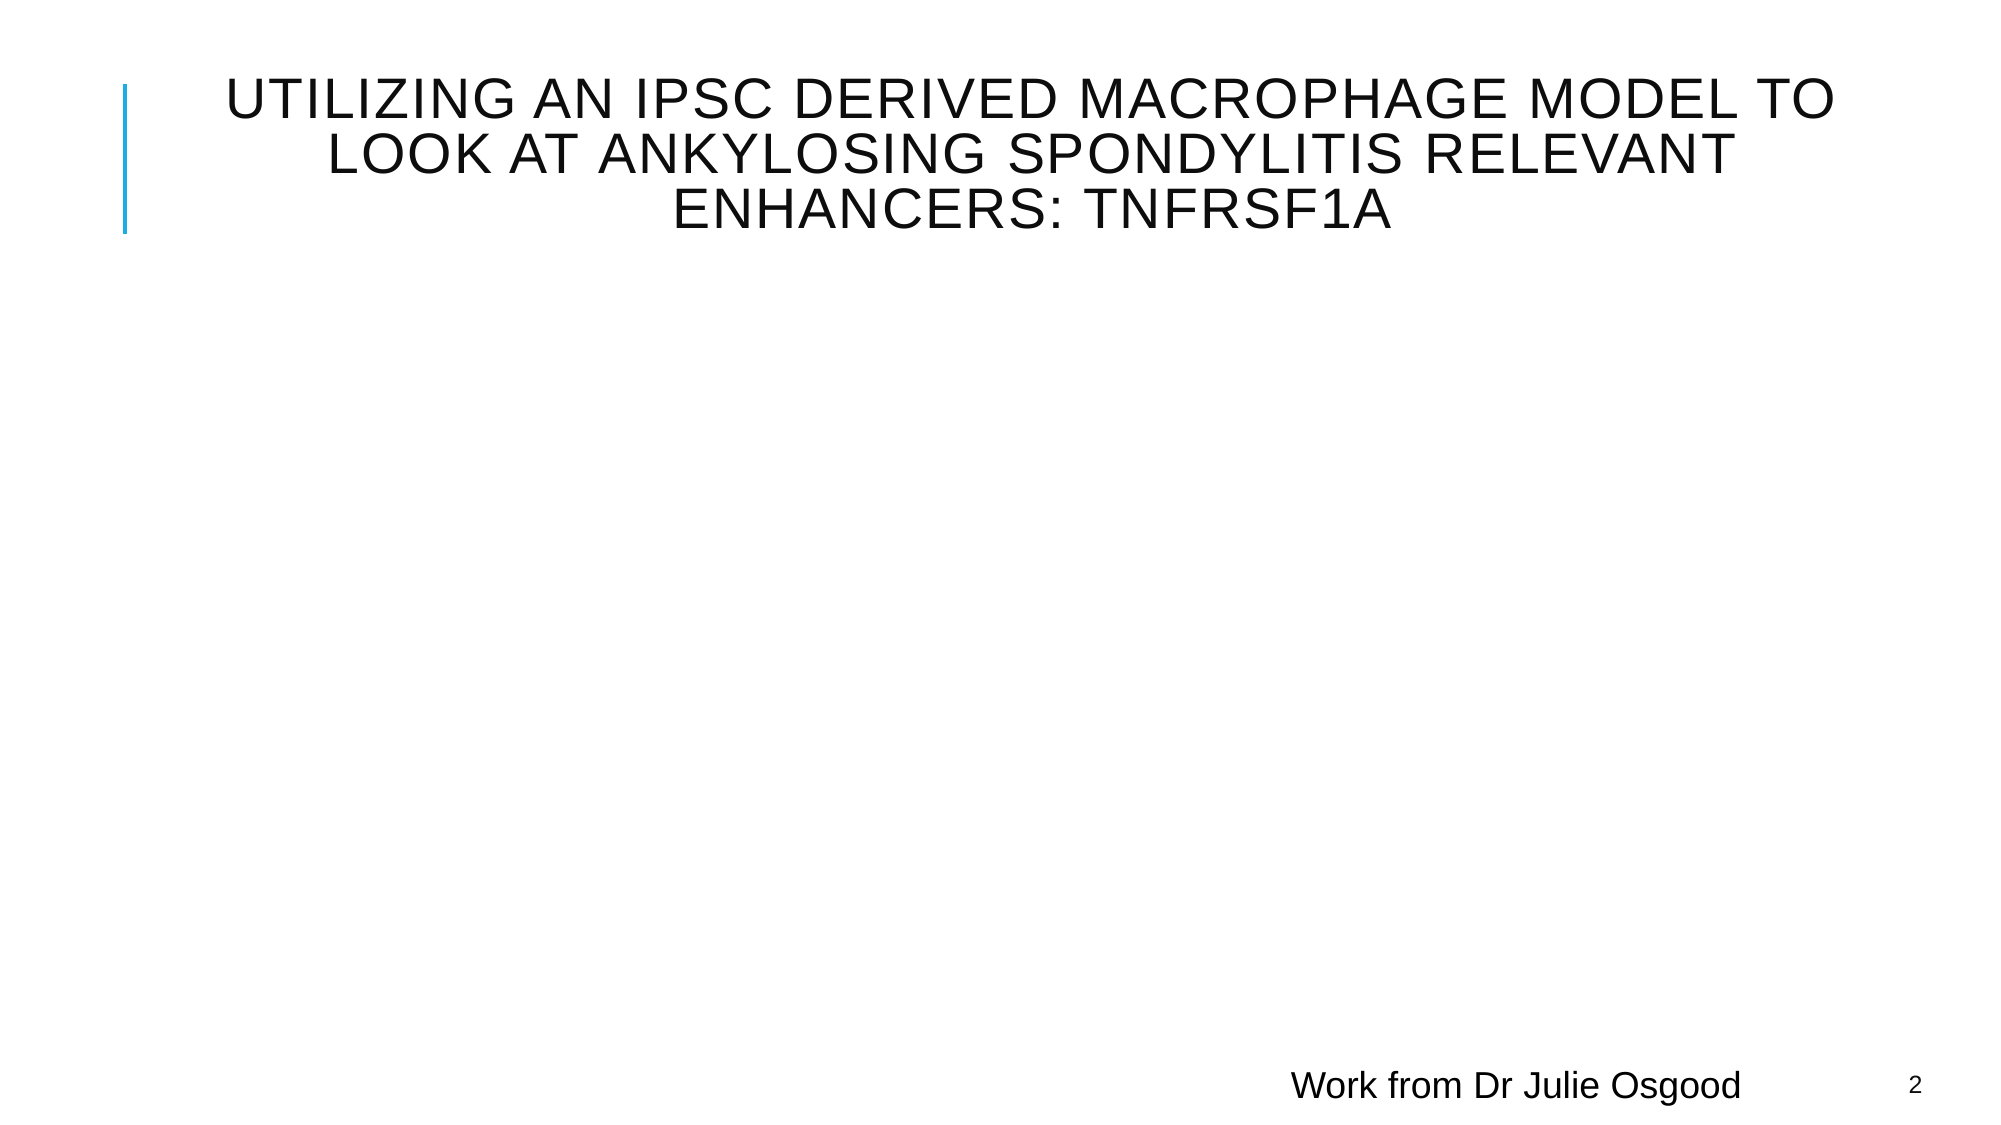

# Utilizing an iPSC derived macrophage model to look at Ankylosing Spondylitis relevant enhancers: TNFRSF1A
Work from Dr Julie Osgood
2